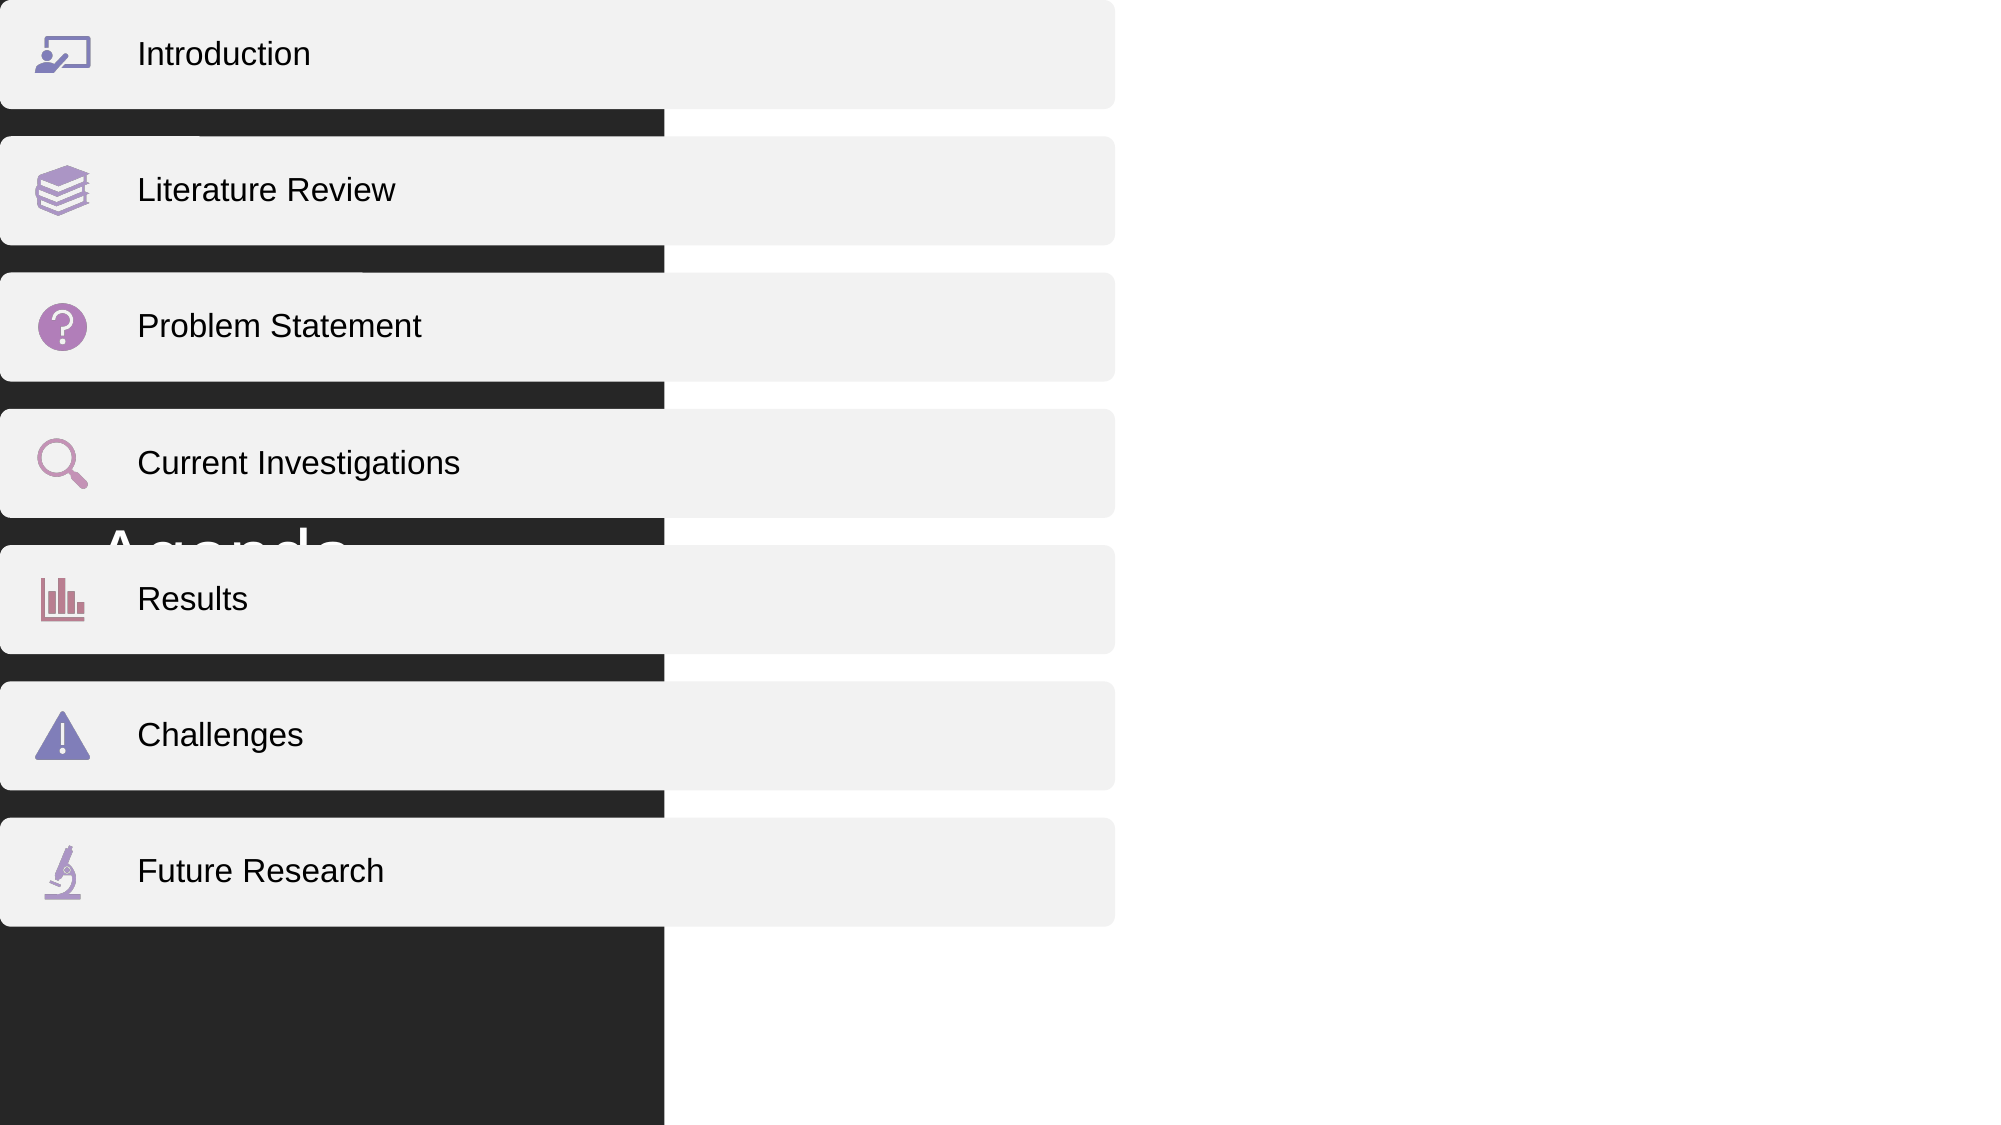

Introduction

Literature Review

Problem Statement

Current Investigations

Results

Challenges

Future Research

# Agenda